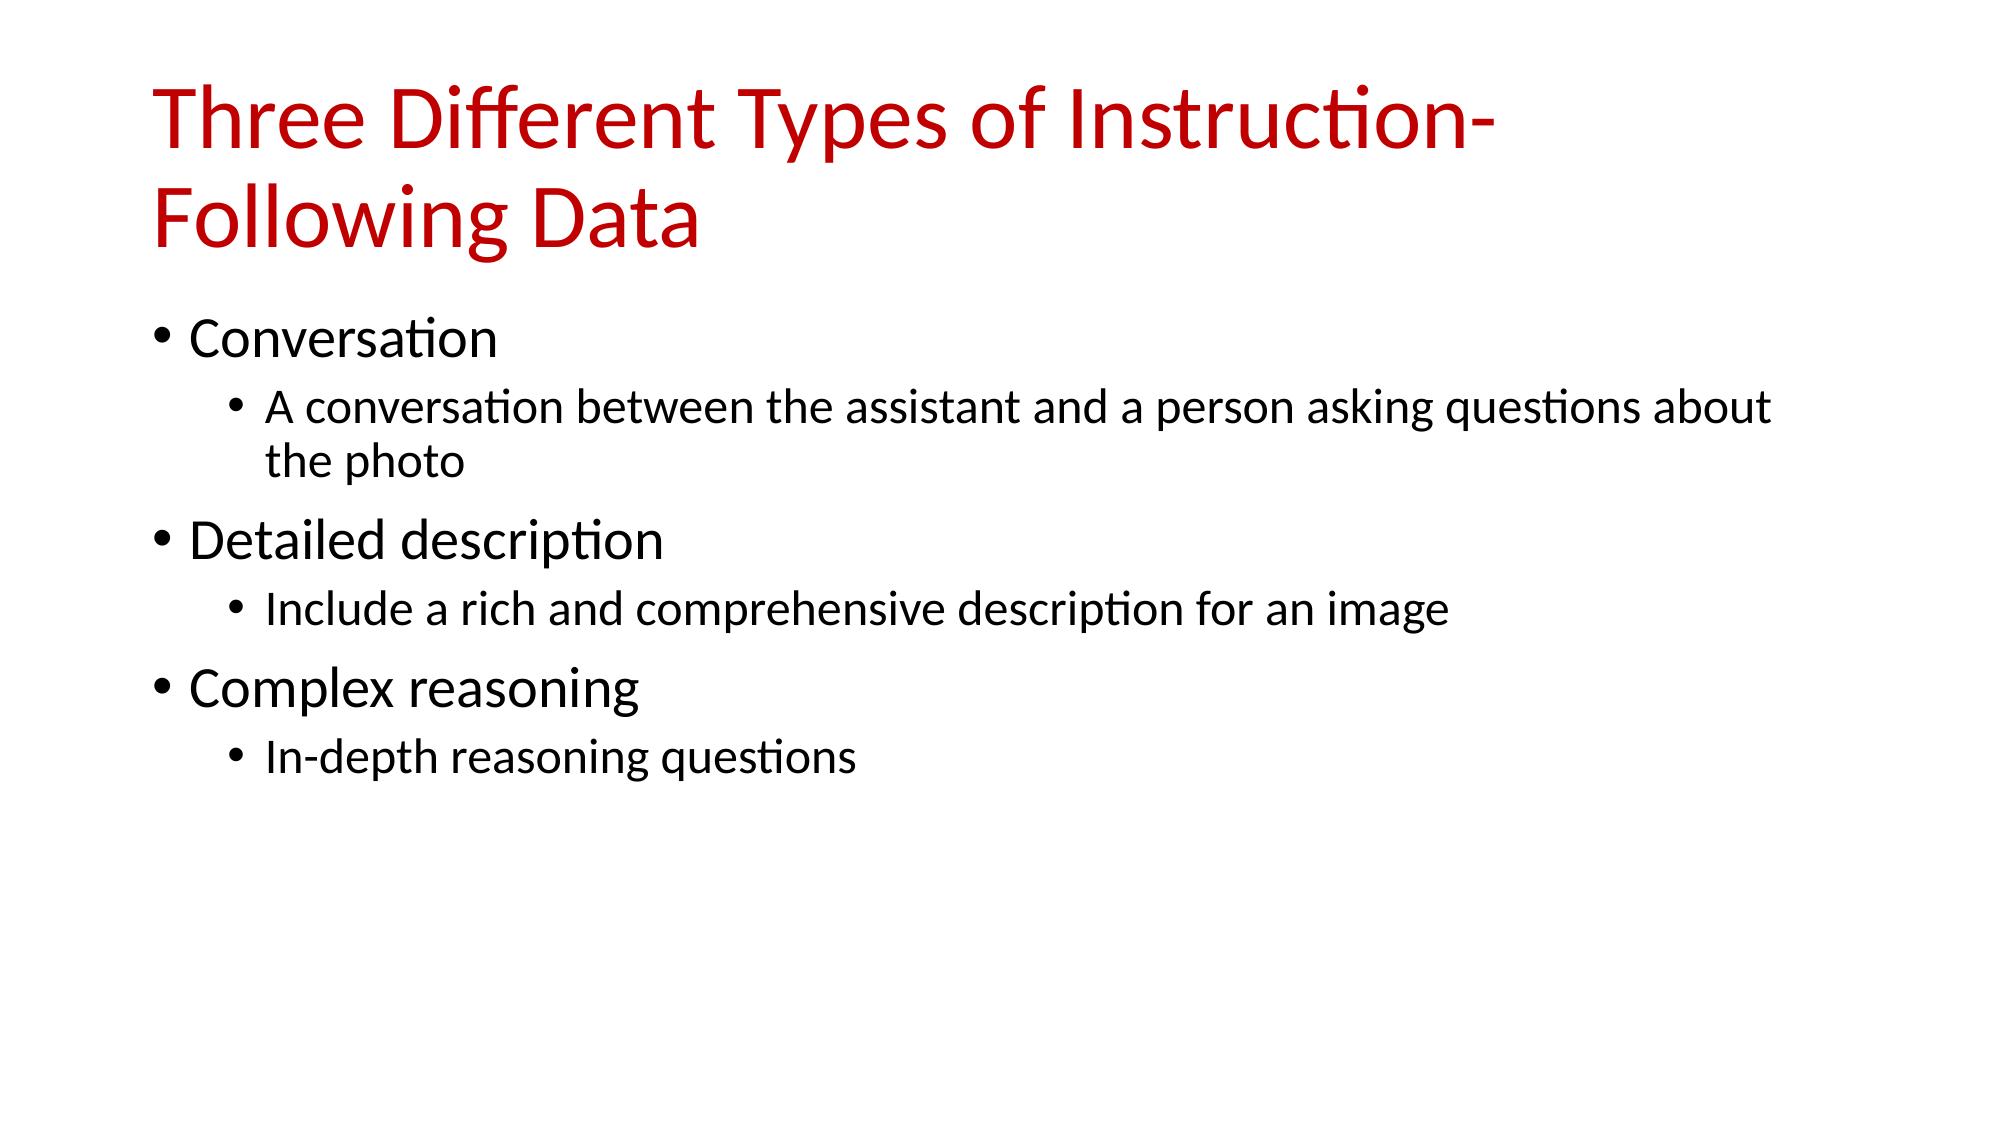

# Three Different Types of Instruction-Following Data
Conversation
A conversation between the assistant and a person asking questions about the photo
Detailed description
Include a rich and comprehensive description for an image
Complex reasoning
In-depth reasoning questions